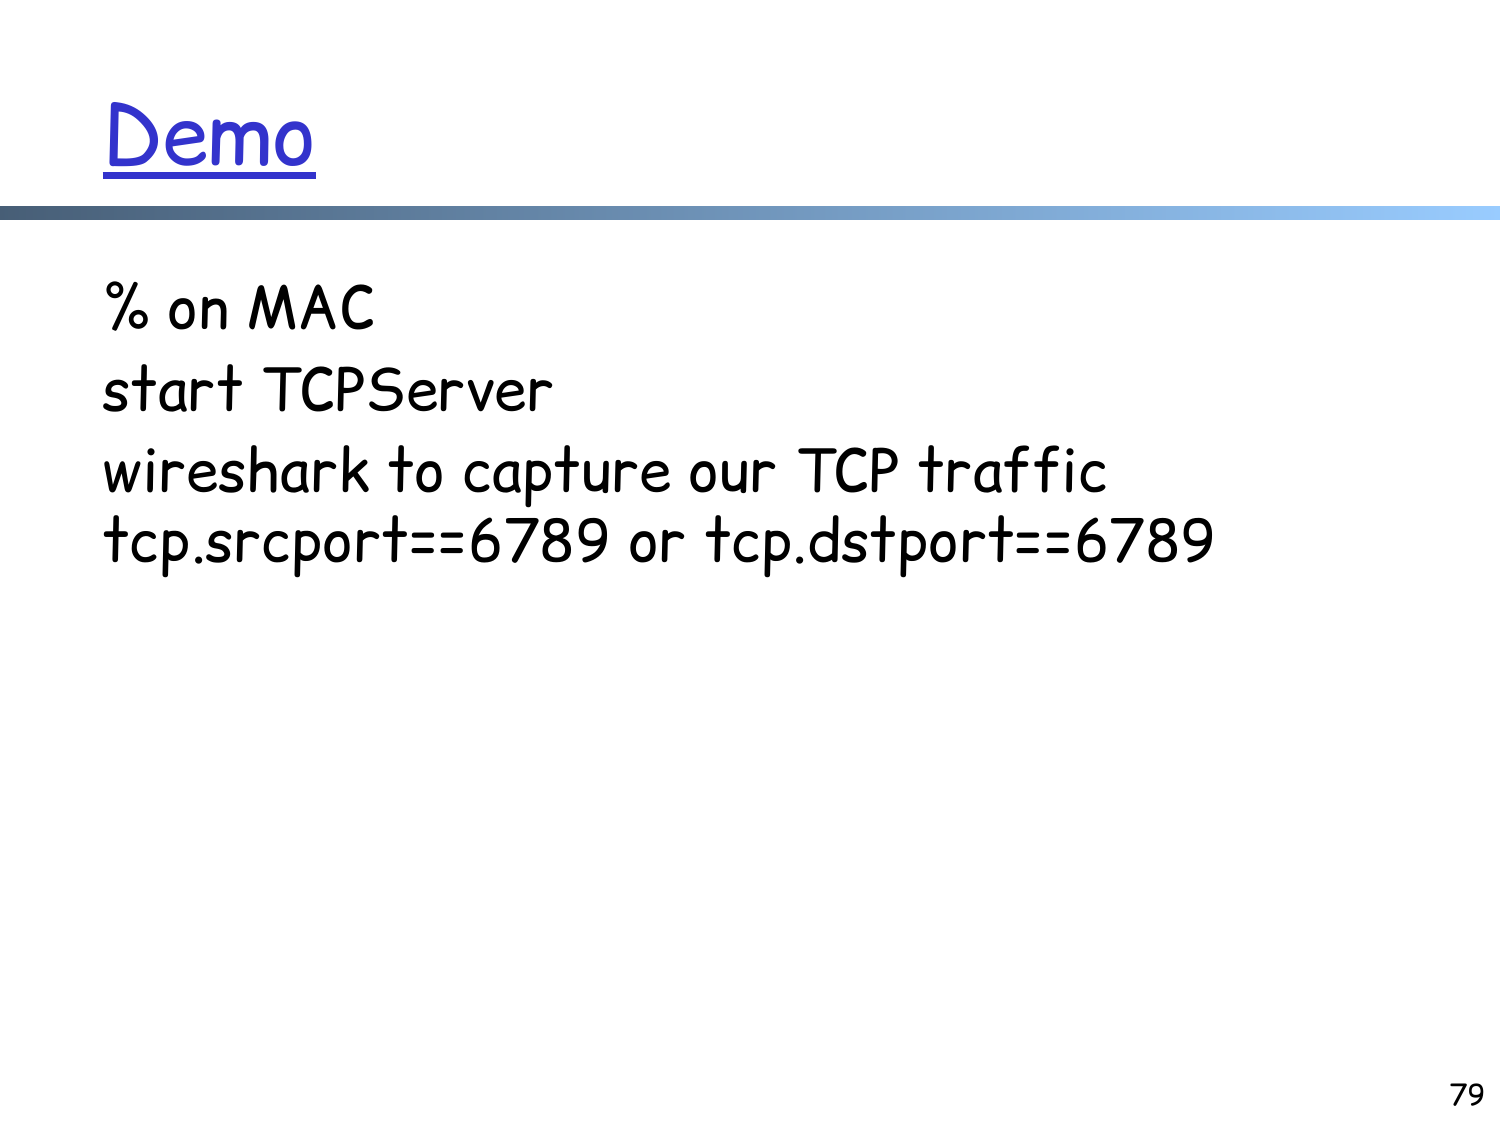

# Demo
% on MAC
start TCPServer
wireshark to capture our TCP traffic
tcp.srcport==6789 or tcp.dstport==6789

79